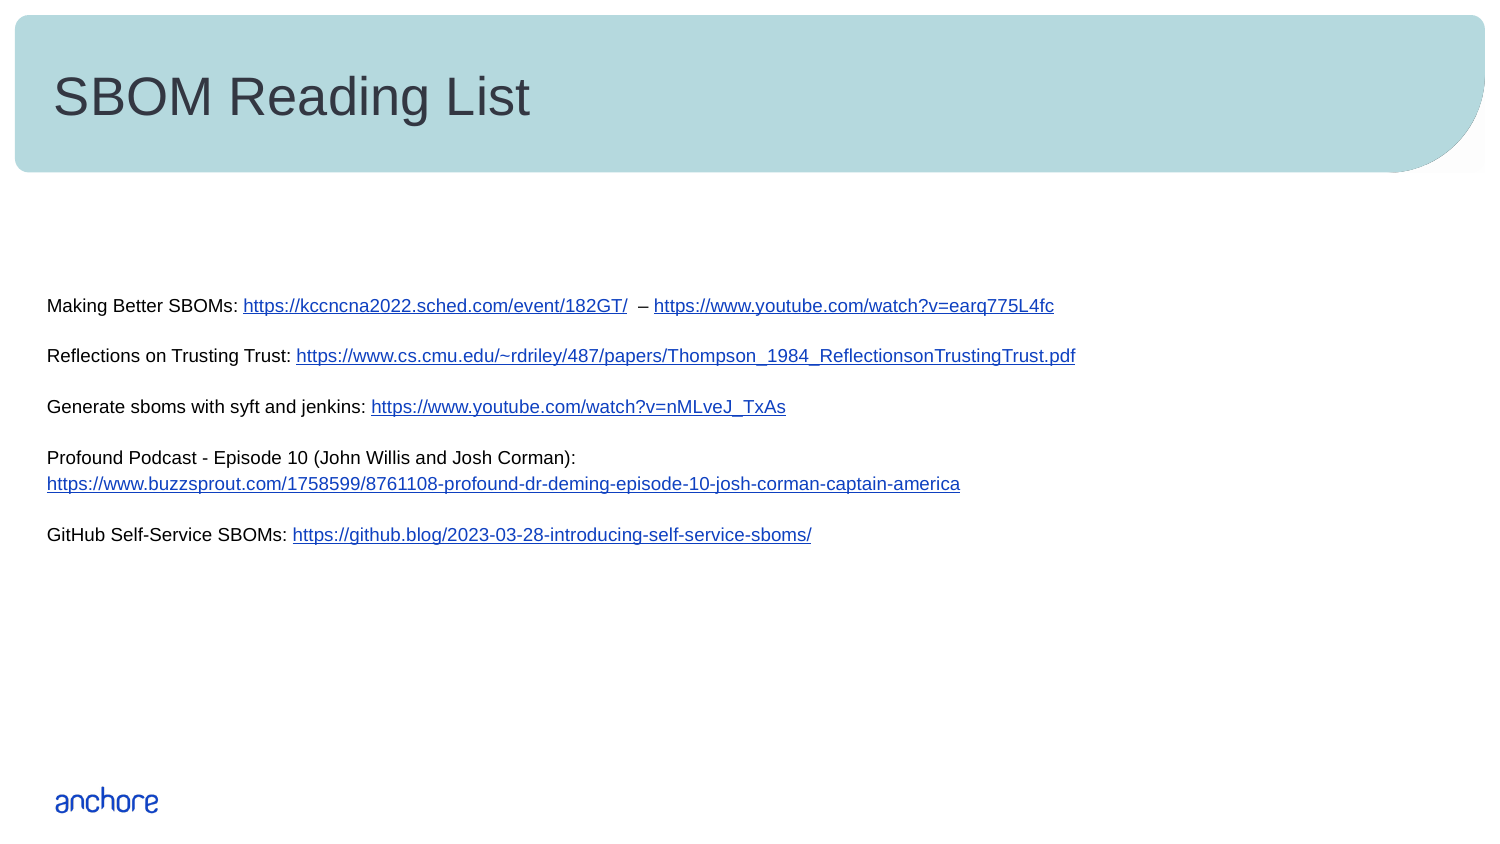

# SBOM Reading List
Making Better SBOMs: https://kccncna2022.sched.com/event/182GT/  – https://www.youtube.com/watch?v=earq775L4fc
Reflections on Trusting Trust: https://www.cs.cmu.edu/~rdriley/487/papers/Thompson_1984_ReflectionsonTrustingTrust.pdf
Generate sboms with syft and jenkins: https://www.youtube.com/watch?v=nMLveJ_TxAs
Profound Podcast - Episode 10 (John Willis and Josh Corman): https://www.buzzsprout.com/1758599/8761108-profound-dr-deming-episode-10-josh-corman-captain-america
GitHub Self-Service SBOMs: https://github.blog/2023-03-28-introducing-self-service-sboms/